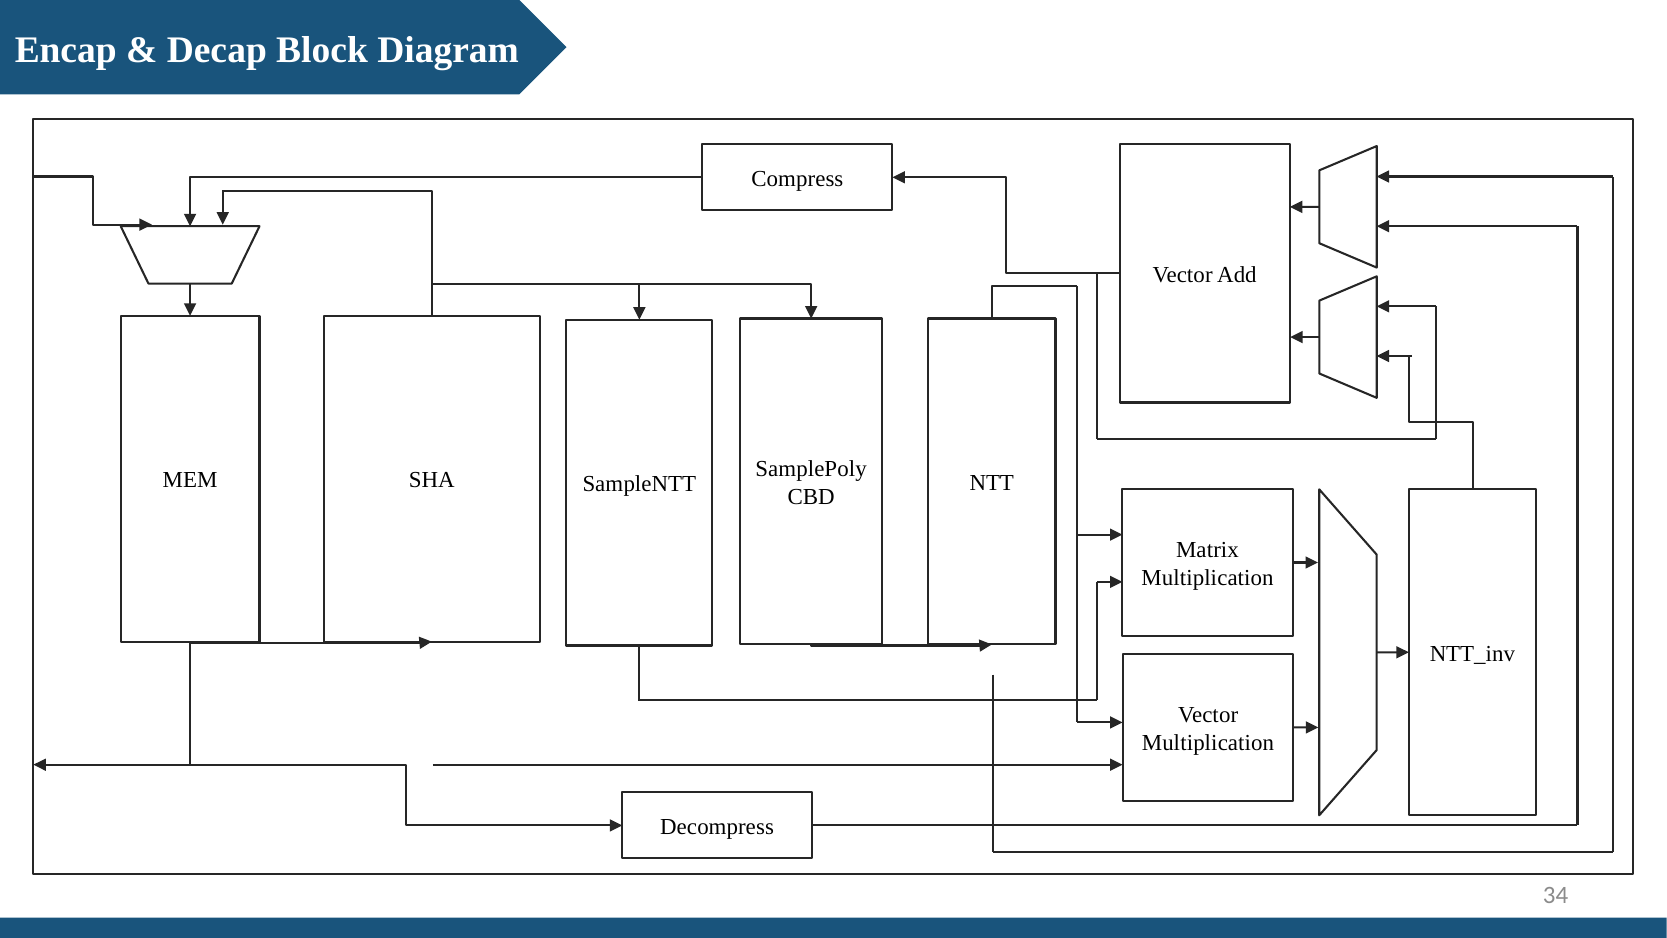

Encap & Decap Block Diagram

Vector Add
Compress

MEM
SHA
SamplePolyCBD
NTT
SampleNTT
Matrix Multiplication
NTT_inv

Vector Multiplication
Decompress
34